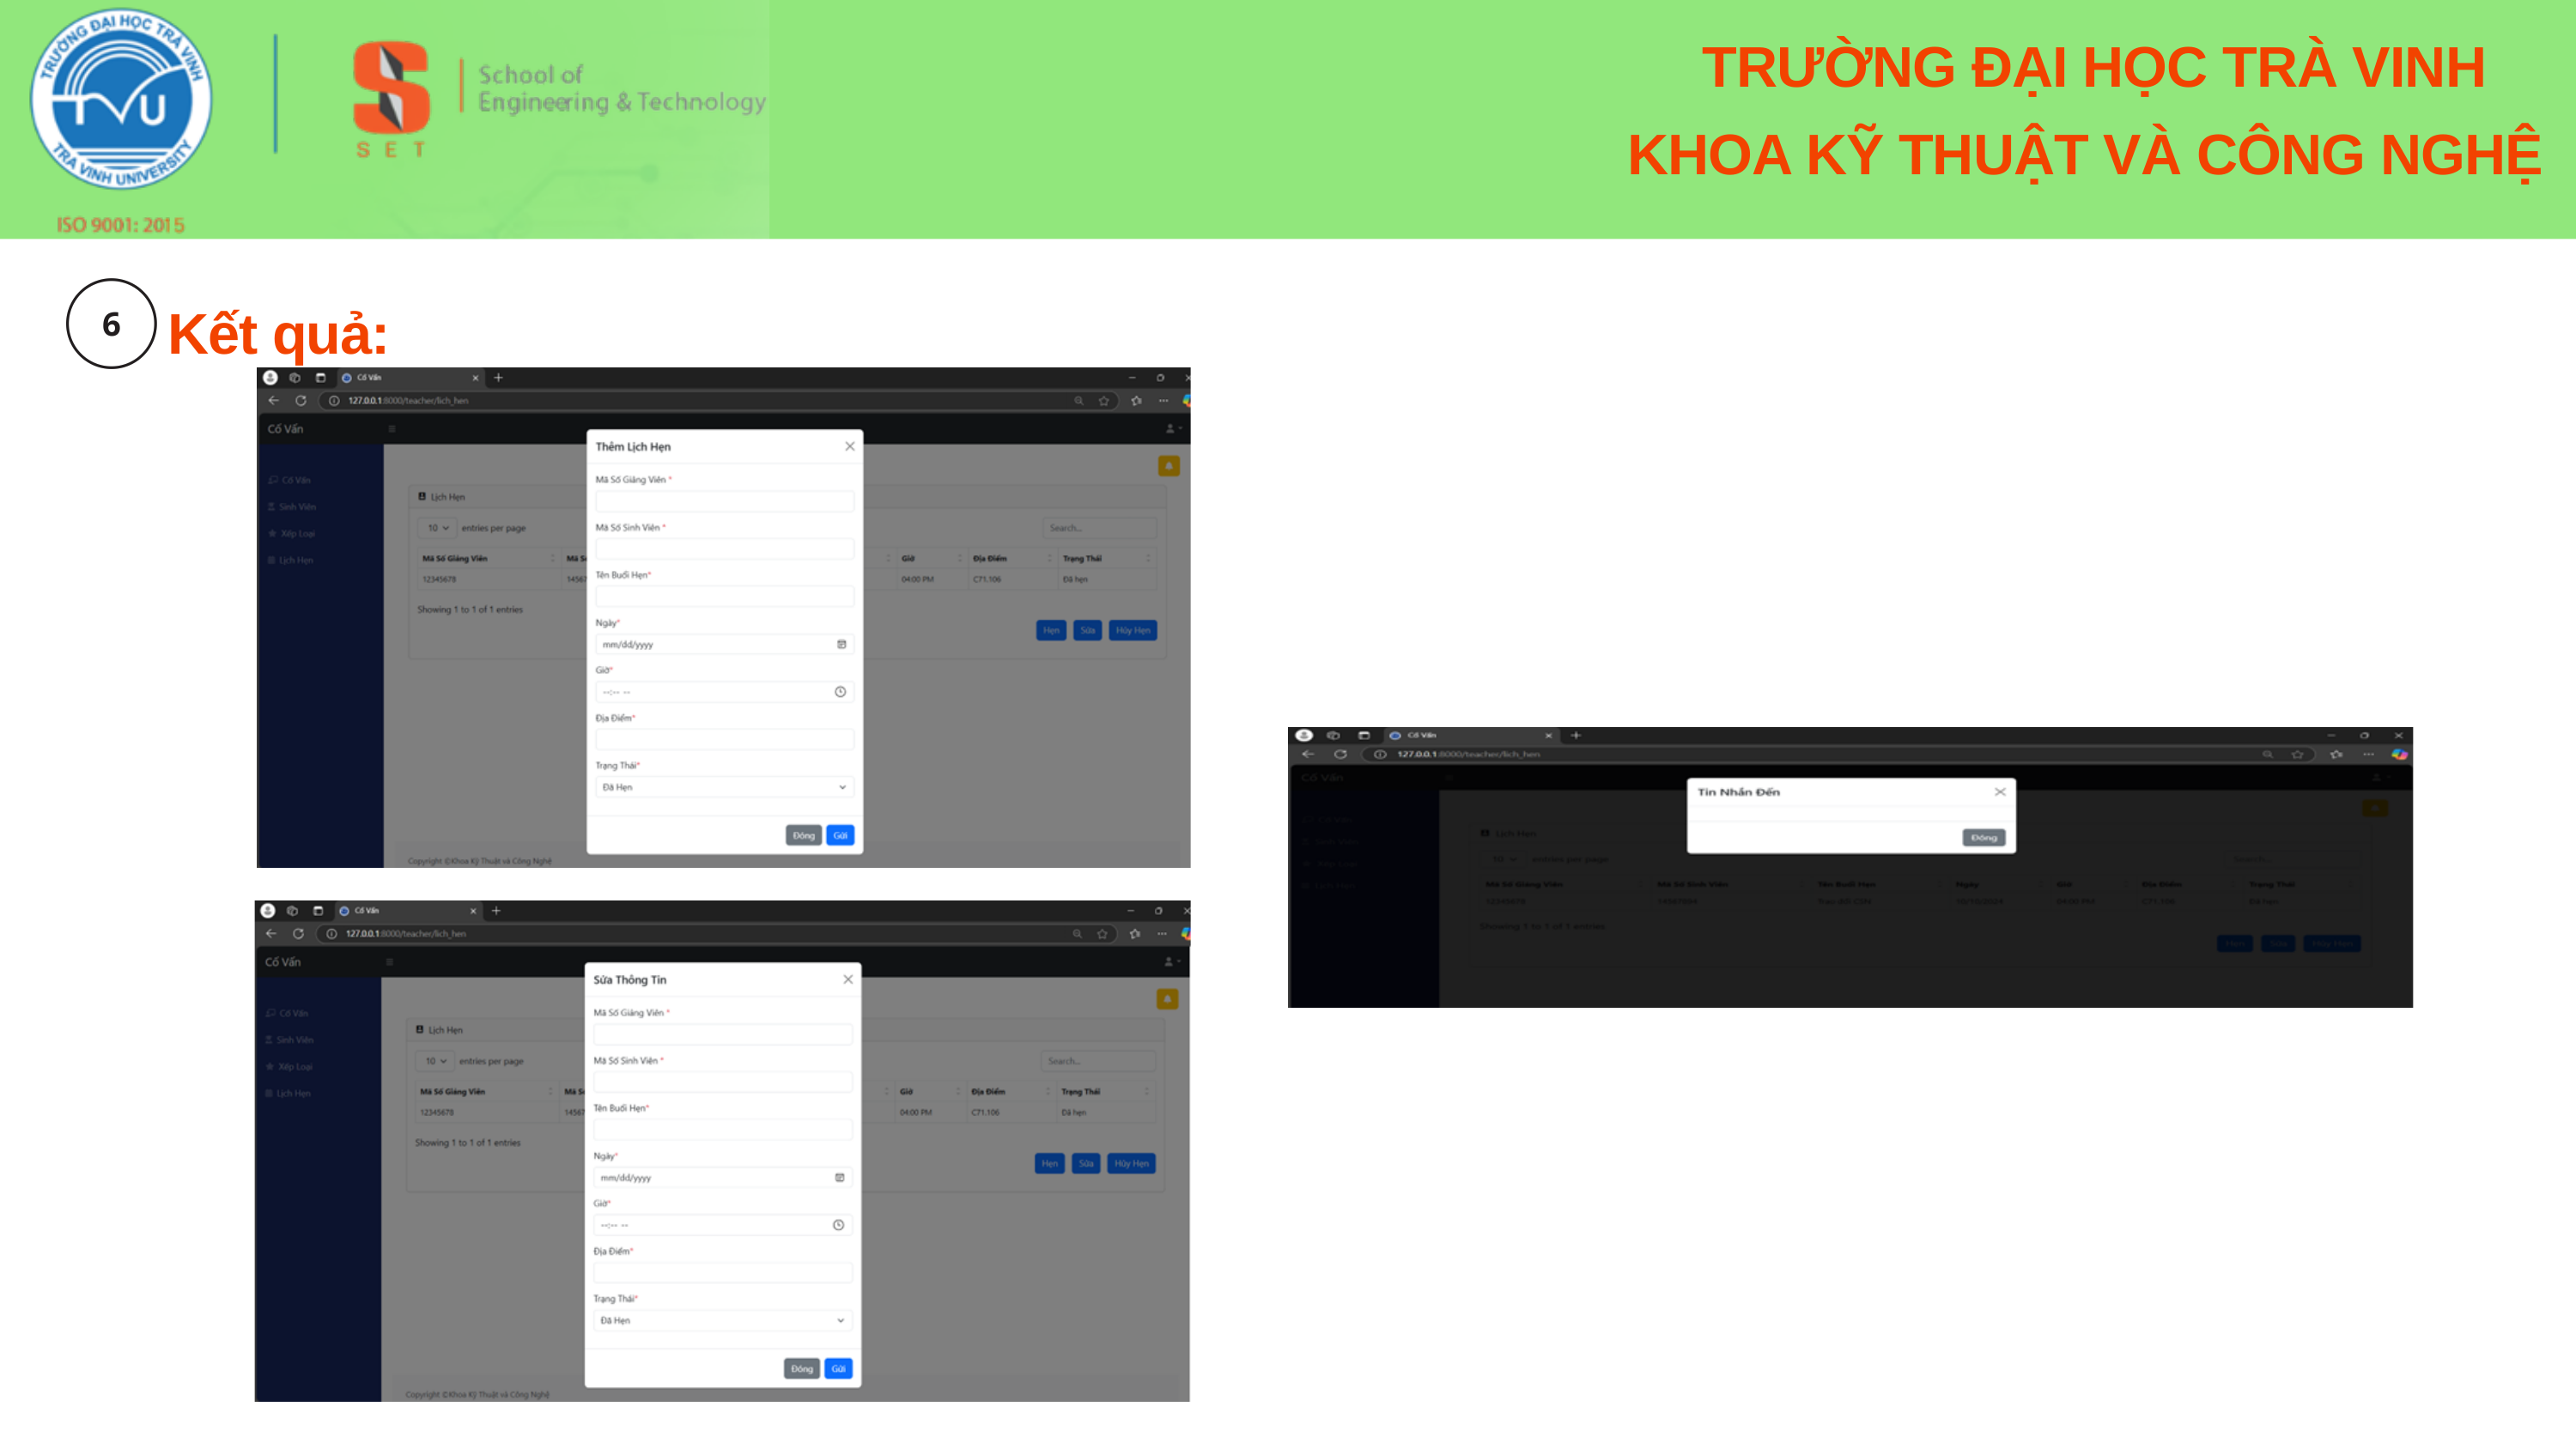

TRƯỜNG ĐẠI HỌC TRÀ VINH
 KHOA KỸ THUẬT VÀ CÔNG NGHỆ

Kết quả: